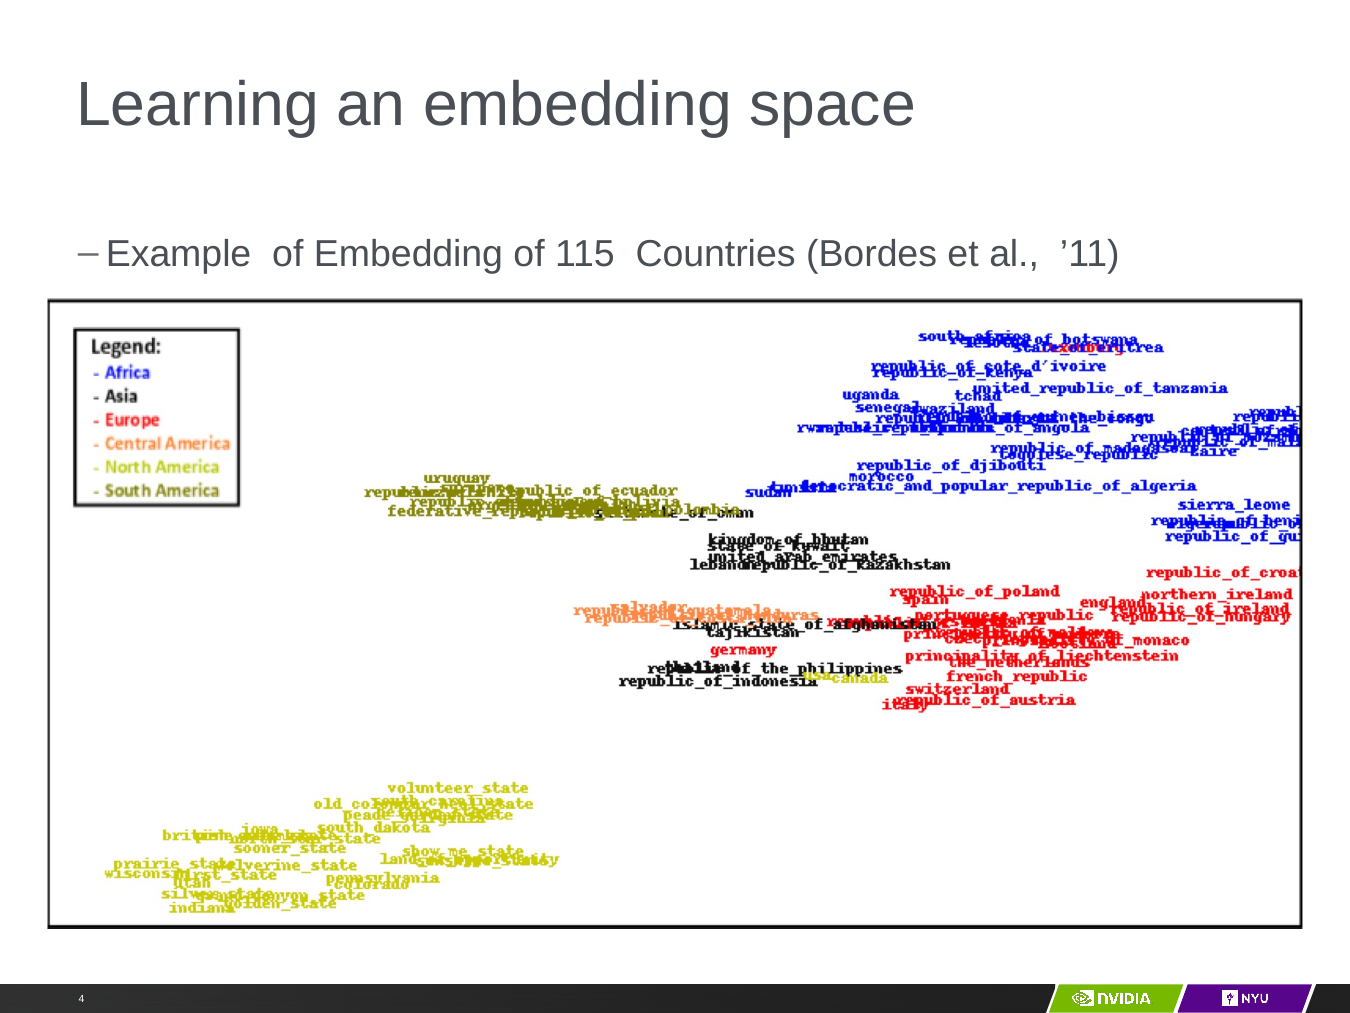

# Learning an embedding space
Example  of Embedding of 115  Countries (Bordes et al.,  ’11)